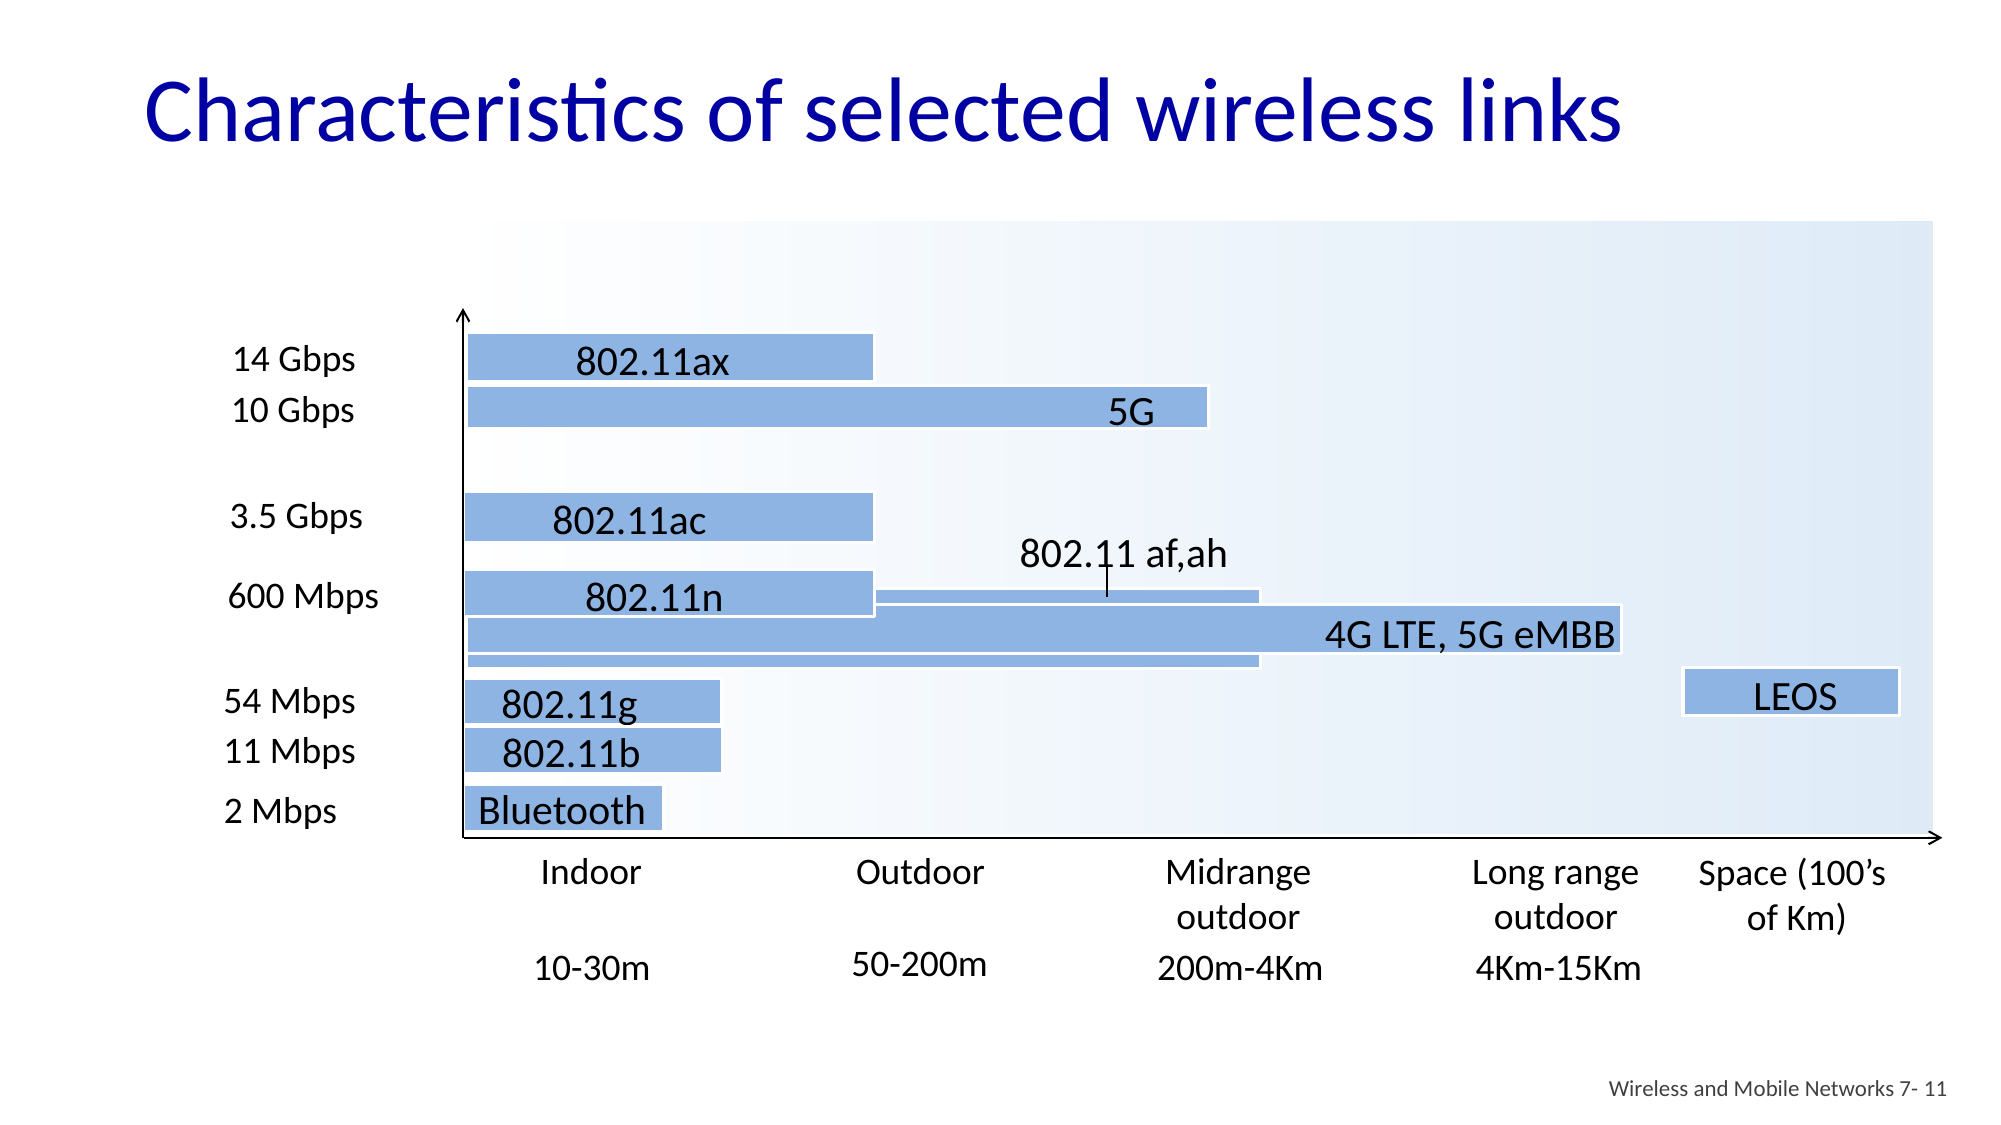

# Characteristics of selected wireless links

802.11ax

14 Gbps
5G
10 Gbps

3.5 Gbps
802.11ac

802.11 af,ah
802.11n

600 Mbps

4G LTE, 5G eMBB

LEOS

54 Mbps
802.11g

802.11b

11 Mbps
Bluetooth

2 Mbps

Long range
outdoor
Midrange
outdoor
Outdoor
Indoor
Space (100’s  of Km)
50-200m
200m-4Km
4Km-15Km
10-30m
Wireless and Mobile Networks 7- 11